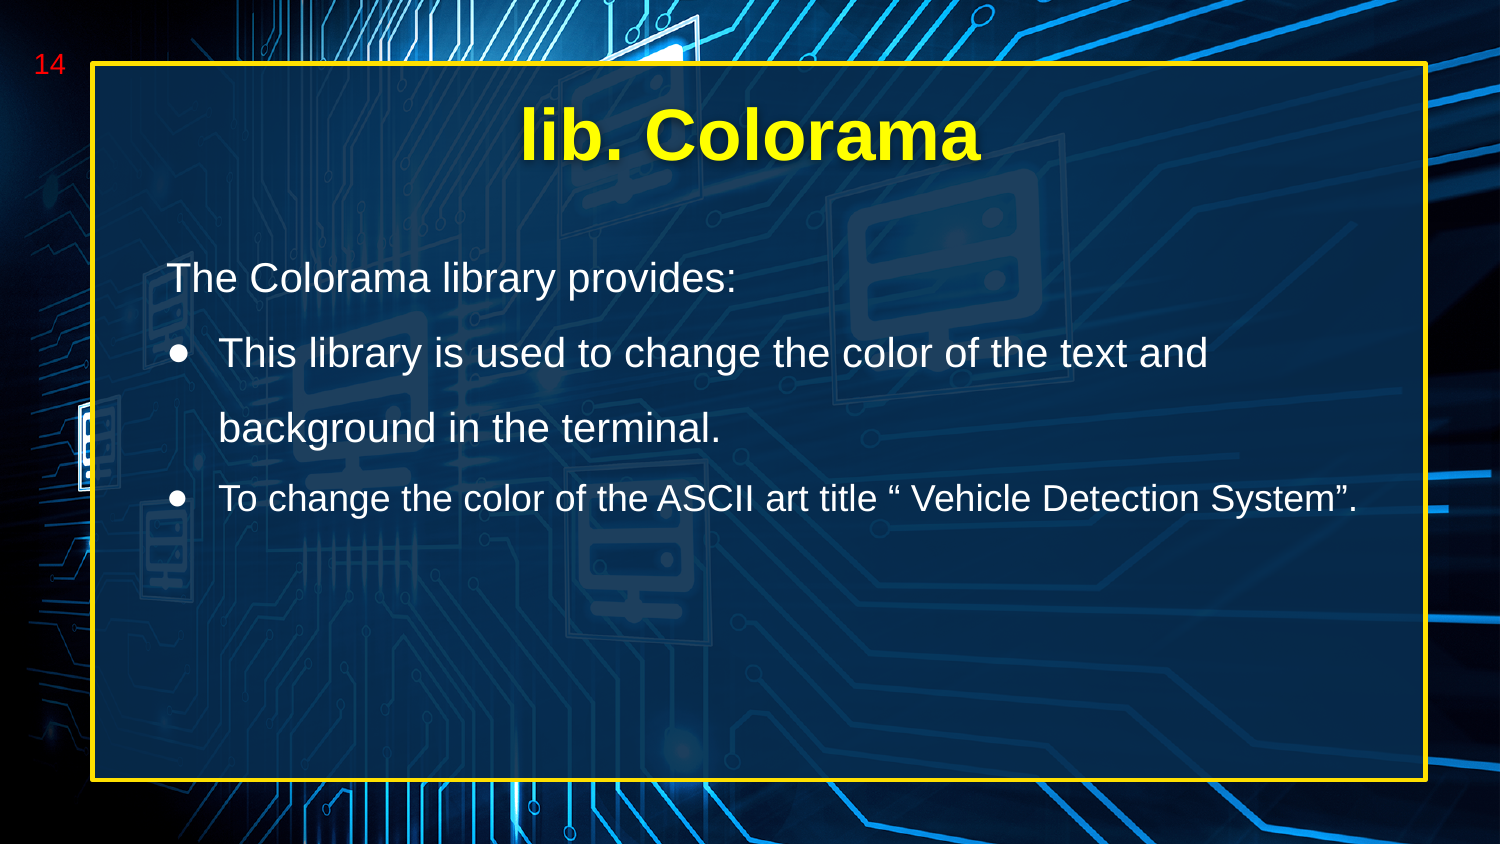

14

# lib. Colorama
The Colorama library provides:
This library is used to change the color of the text and background in the terminal.
To change the color of the ASCII art title “ Vehicle Detection System”.